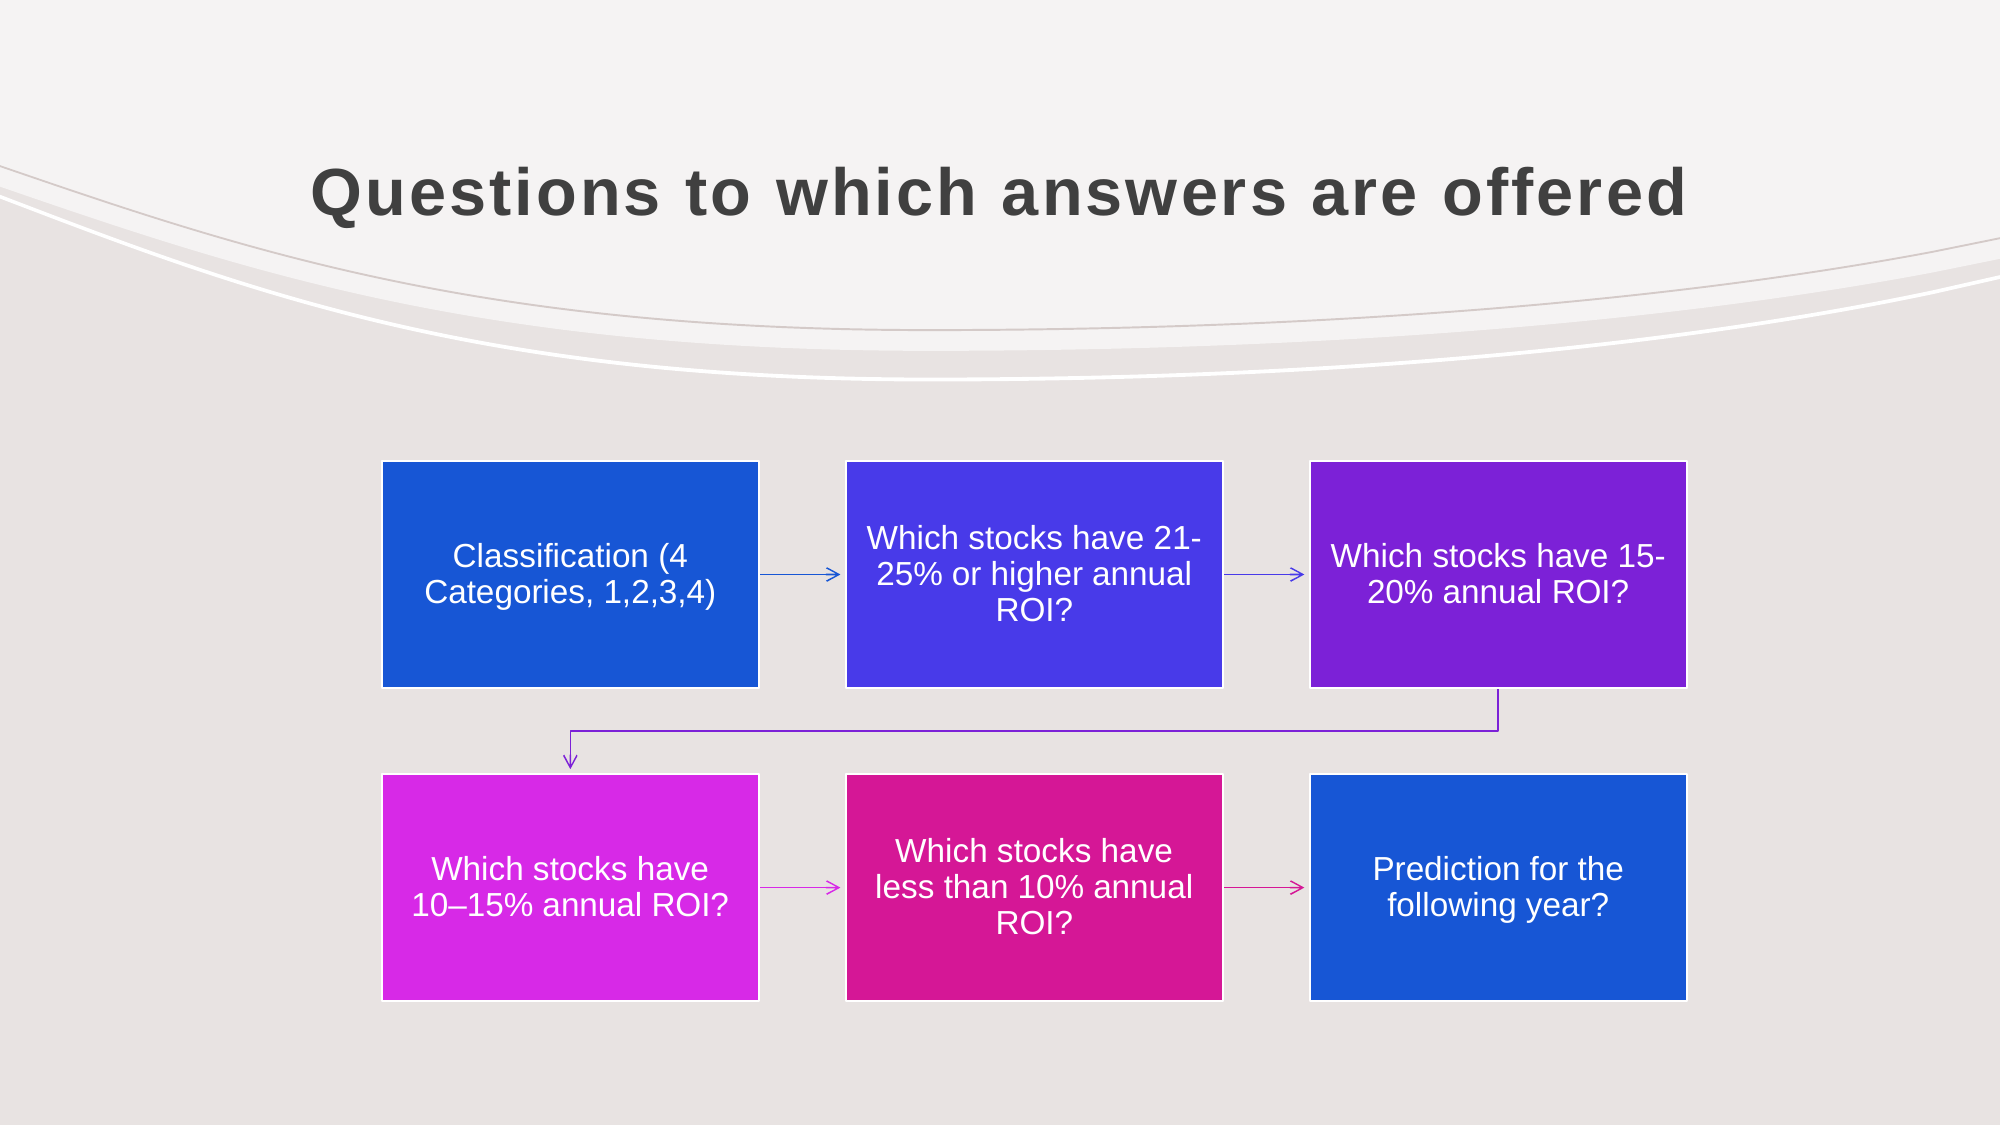

# Questions to which answers are offered

Classification (4 Categories, 1,2,3,4)

Which stocks have 21-25% or higher annual ROI?

Which stocks have 15-20% annual ROI?

Which stocks have 10–15% annual ROI?

Which stocks have less than 10% annual ROI?
Prediction for the following year?